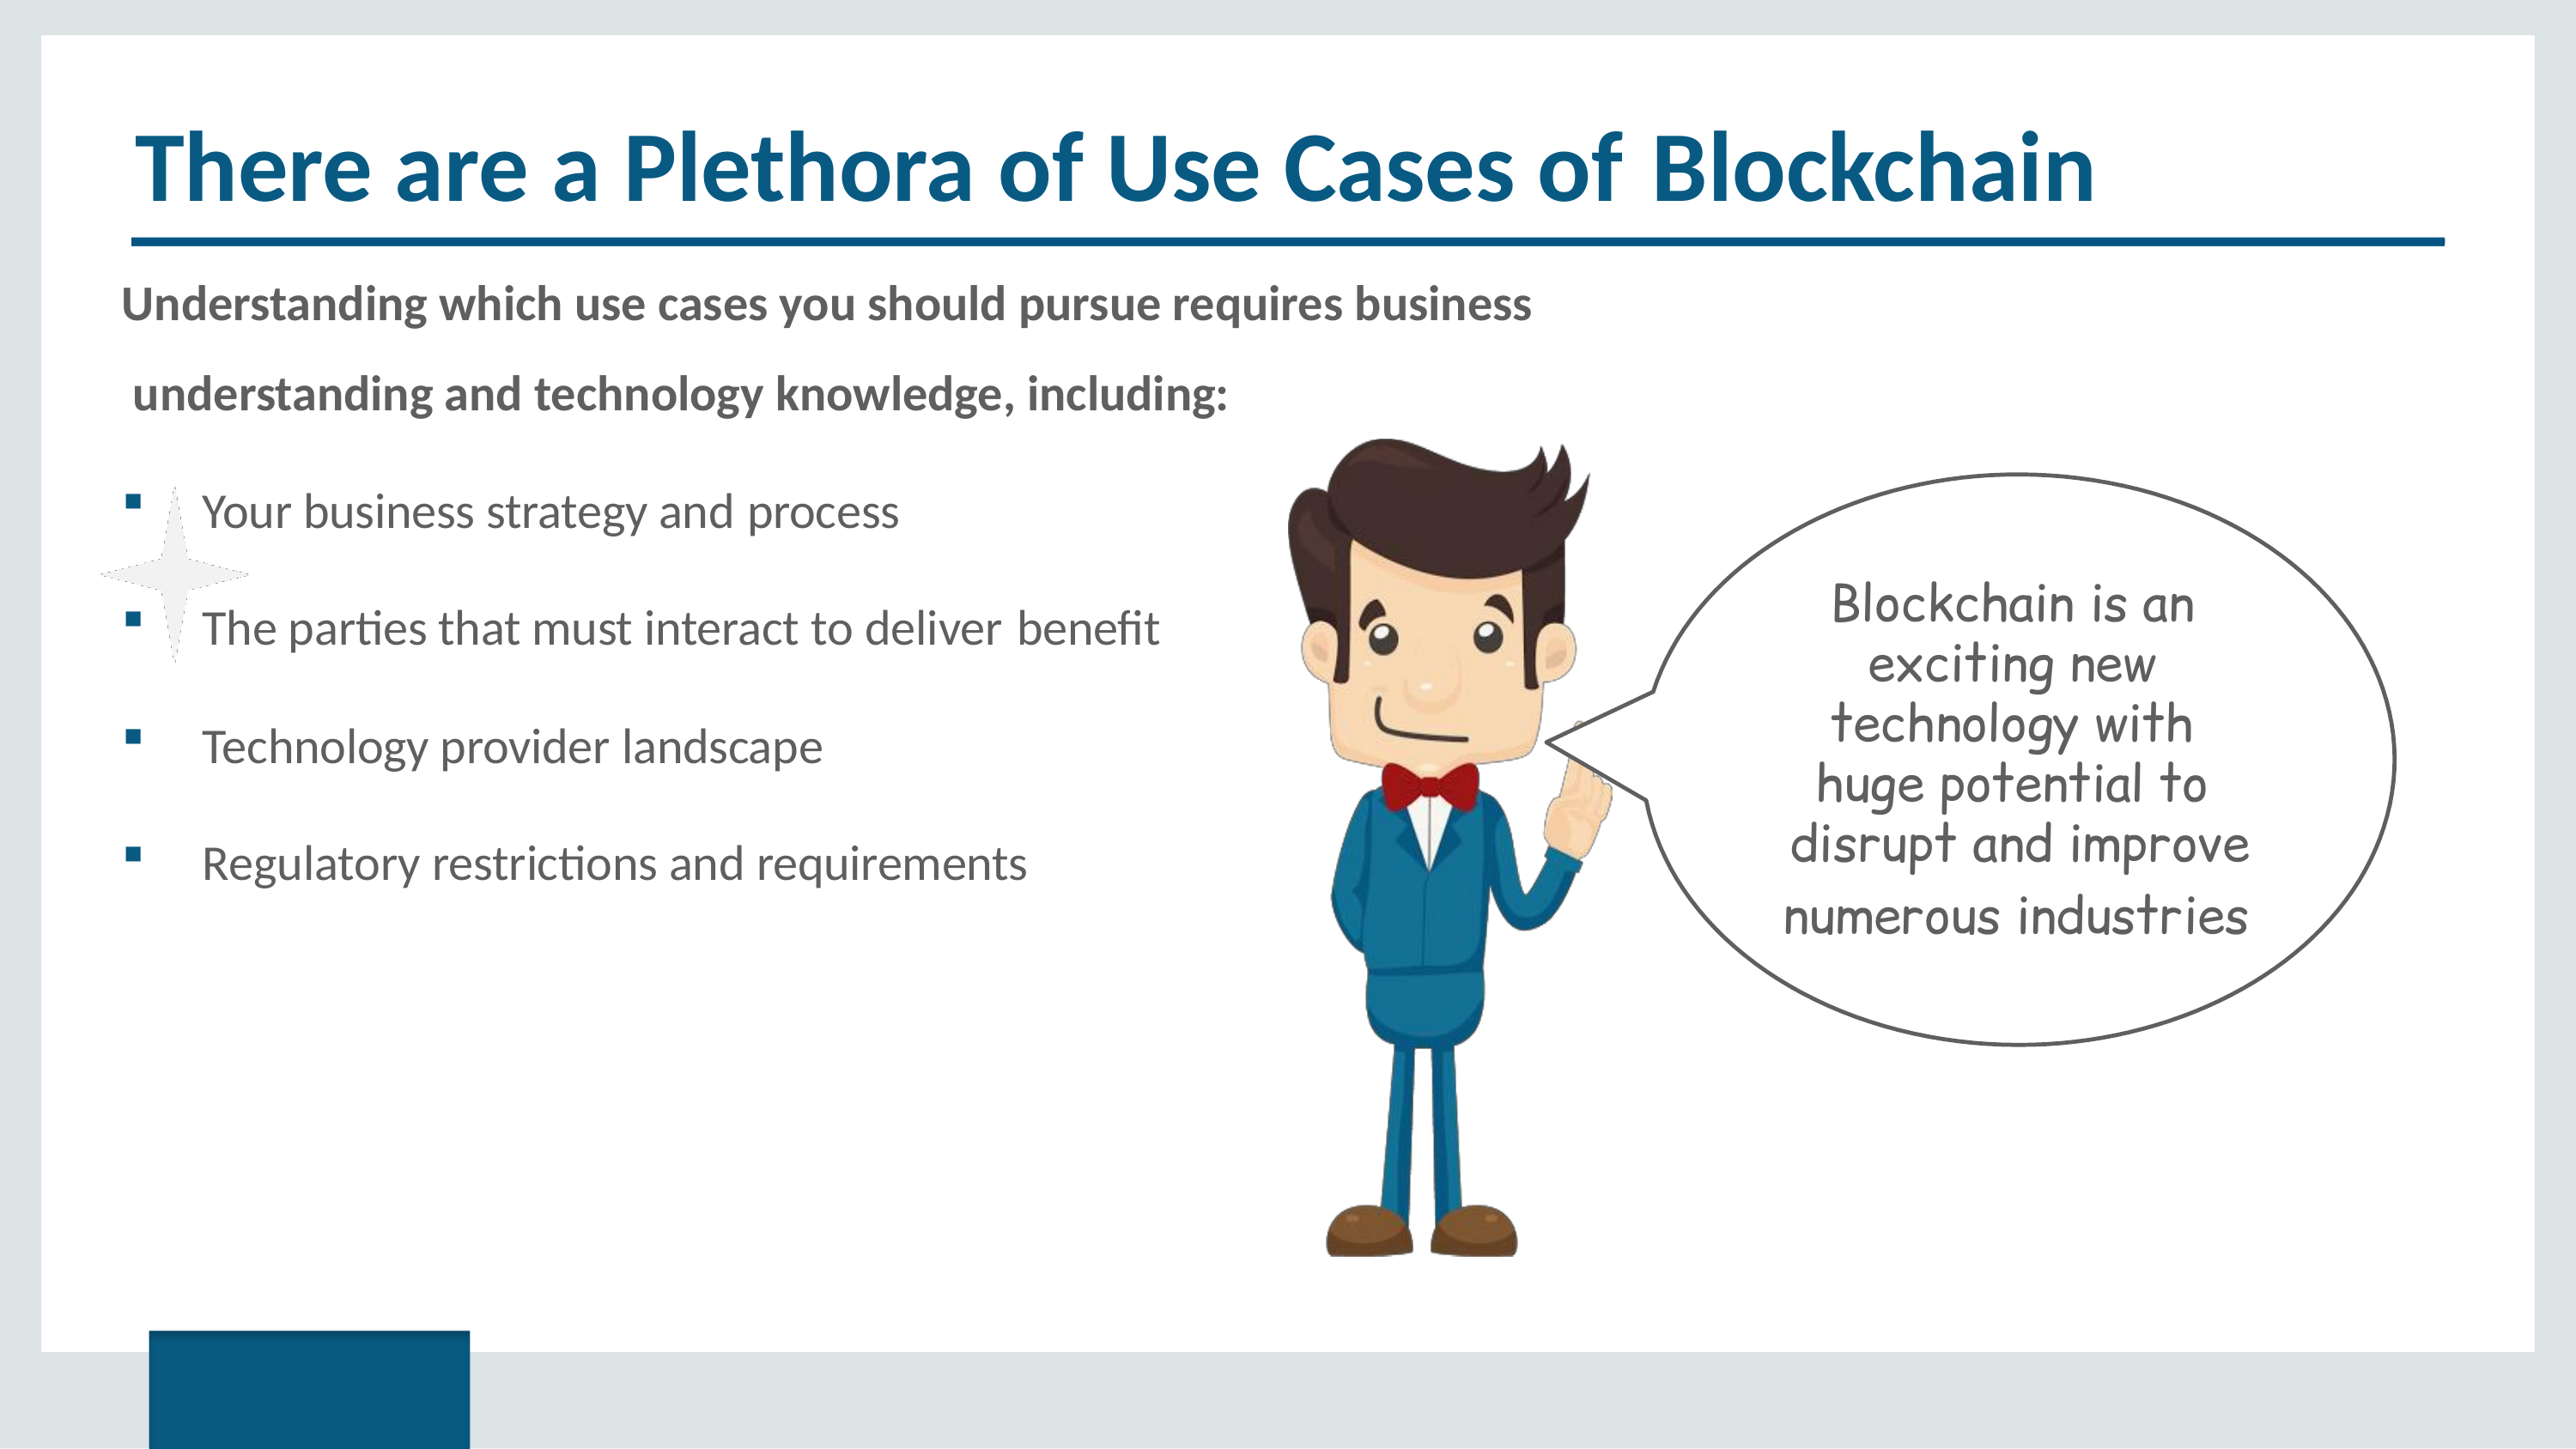

There are a Plethora of Use Cases of Blockchain
Understanding which use cases you should pursue requires business  understanding and technology knowledge, including:

Your business strategy and process

The parties that must interact to deliver benefit

Technology provider landscape

Regulatory restrictions and requirements

Blockchain is an  exciting new  technology with  huge potential to  disrupt and improve
numerous industries